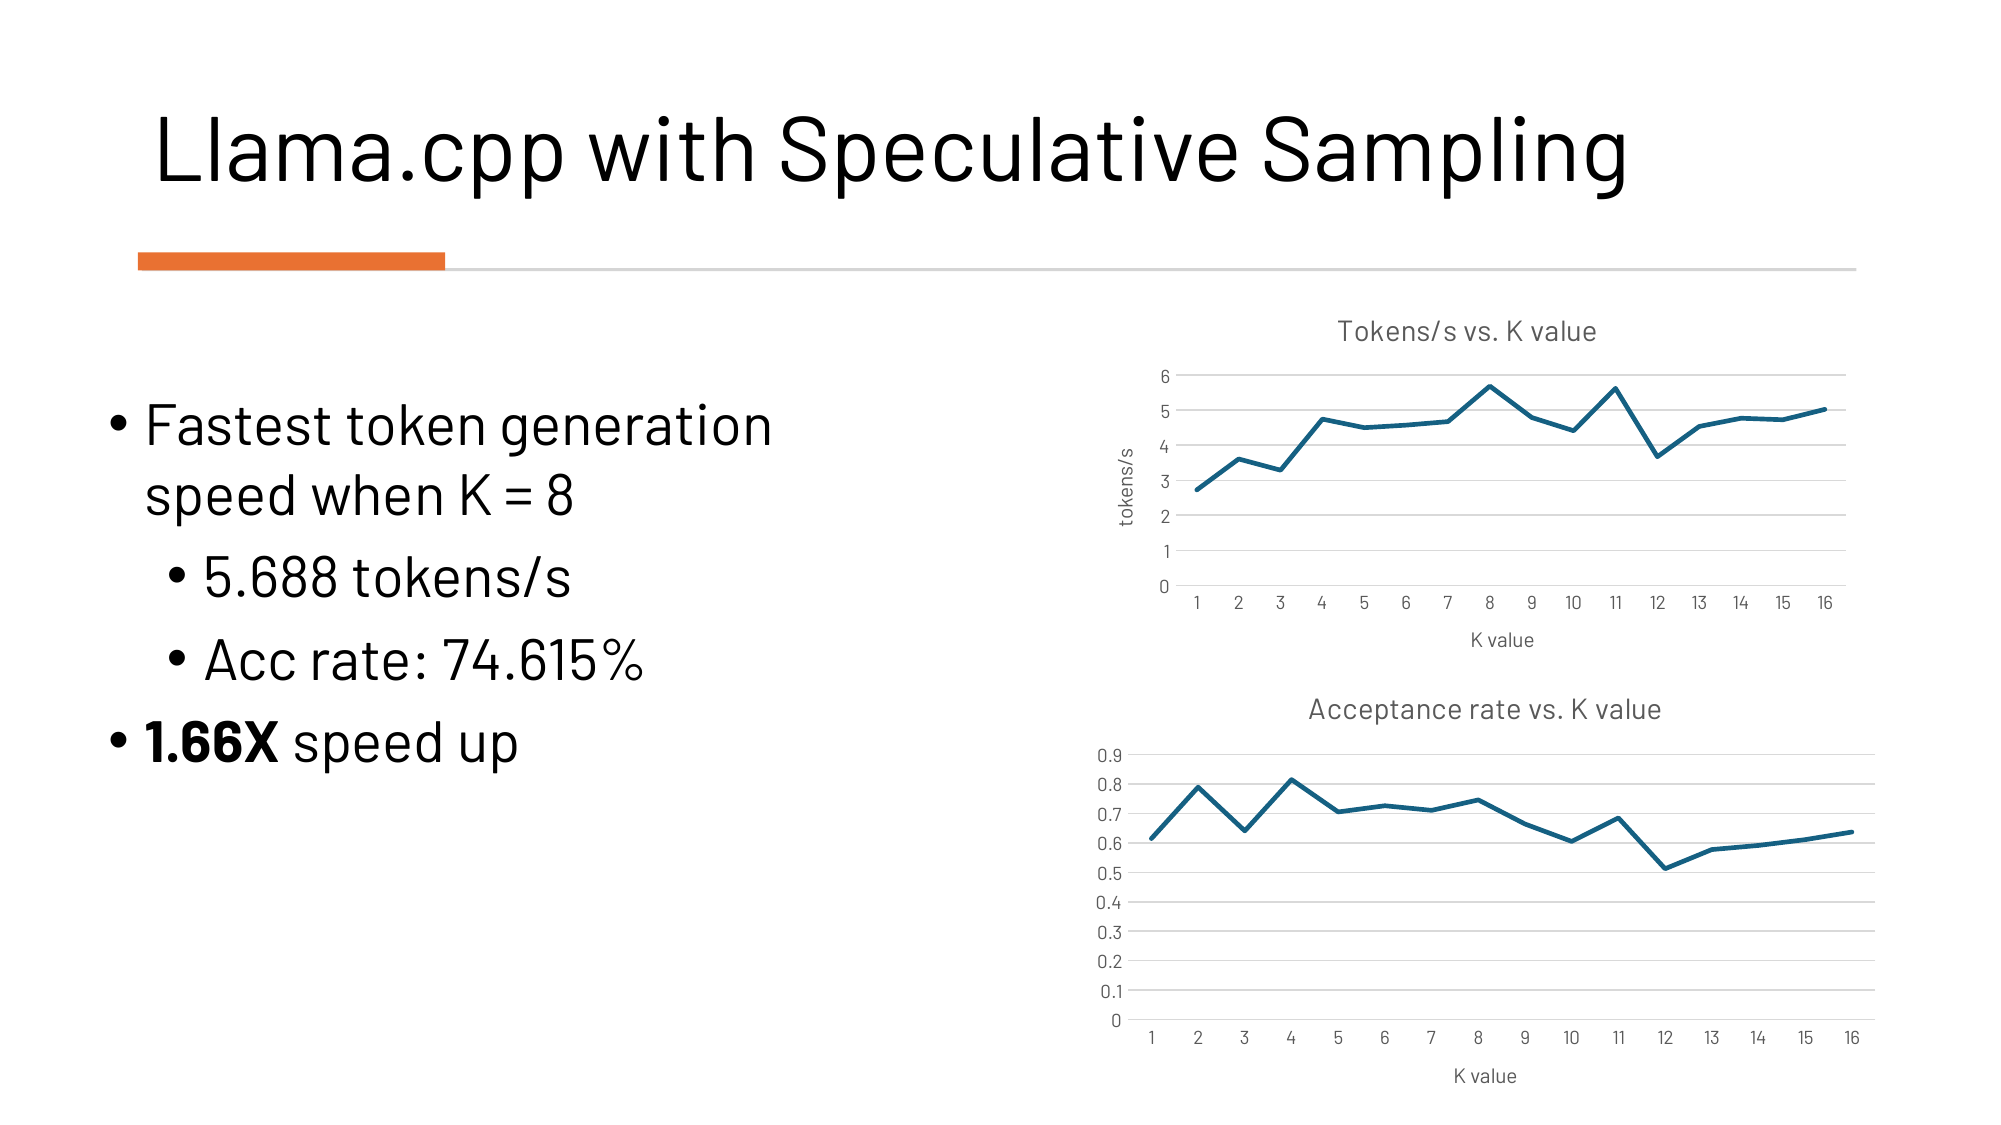

# Llama.cpp with Speculative Sampling

### Chart: Tokens/s vs. K value

| Category |  |
|---|---|
| 1 | 2.723 |
| 2 | 3.607 |
| 3 | 3.287 |
| 4 | 4.746 |
| 5 | 4.501 |
| 6 | 4.573 |
| 7 | 4.674 |
| 8 | 5.688 |
| 9 | 4.79 |
| 10 | 4.414 |
| 11 | 5.624 |
| 12 | 3.672 |
| 13 | 4.536 |
| 14 | 4.771 |
| 15 | 4.727 |
| 16 | 5.024 |
Fastest token generation speed when K = 8
5.688 tokens/s
Acc rate: 74.615%
1.66X speed up

### Chart: Acceptance rate vs. K value

| Category |  |
|---|---|
| 1 | 0.61481 |
| 2 | 0.78947 |
| 3 | 0.64084 |
| 4 | 0.81514 |
| 5 | 0.70522 |
| 6 | 0.72622 |
| 7 | 0.71061 |
| 8 | 0.74615 |
| 9 | 0.66422 |
| 10 | 0.60507 |
| 11 | 0.68492 |
| 12 | 0.51235 |
| 13 | 0.57751 |
| 14 | 0.59155 |
| 15 | 0.6112 |
| 16 | 0.63706 |